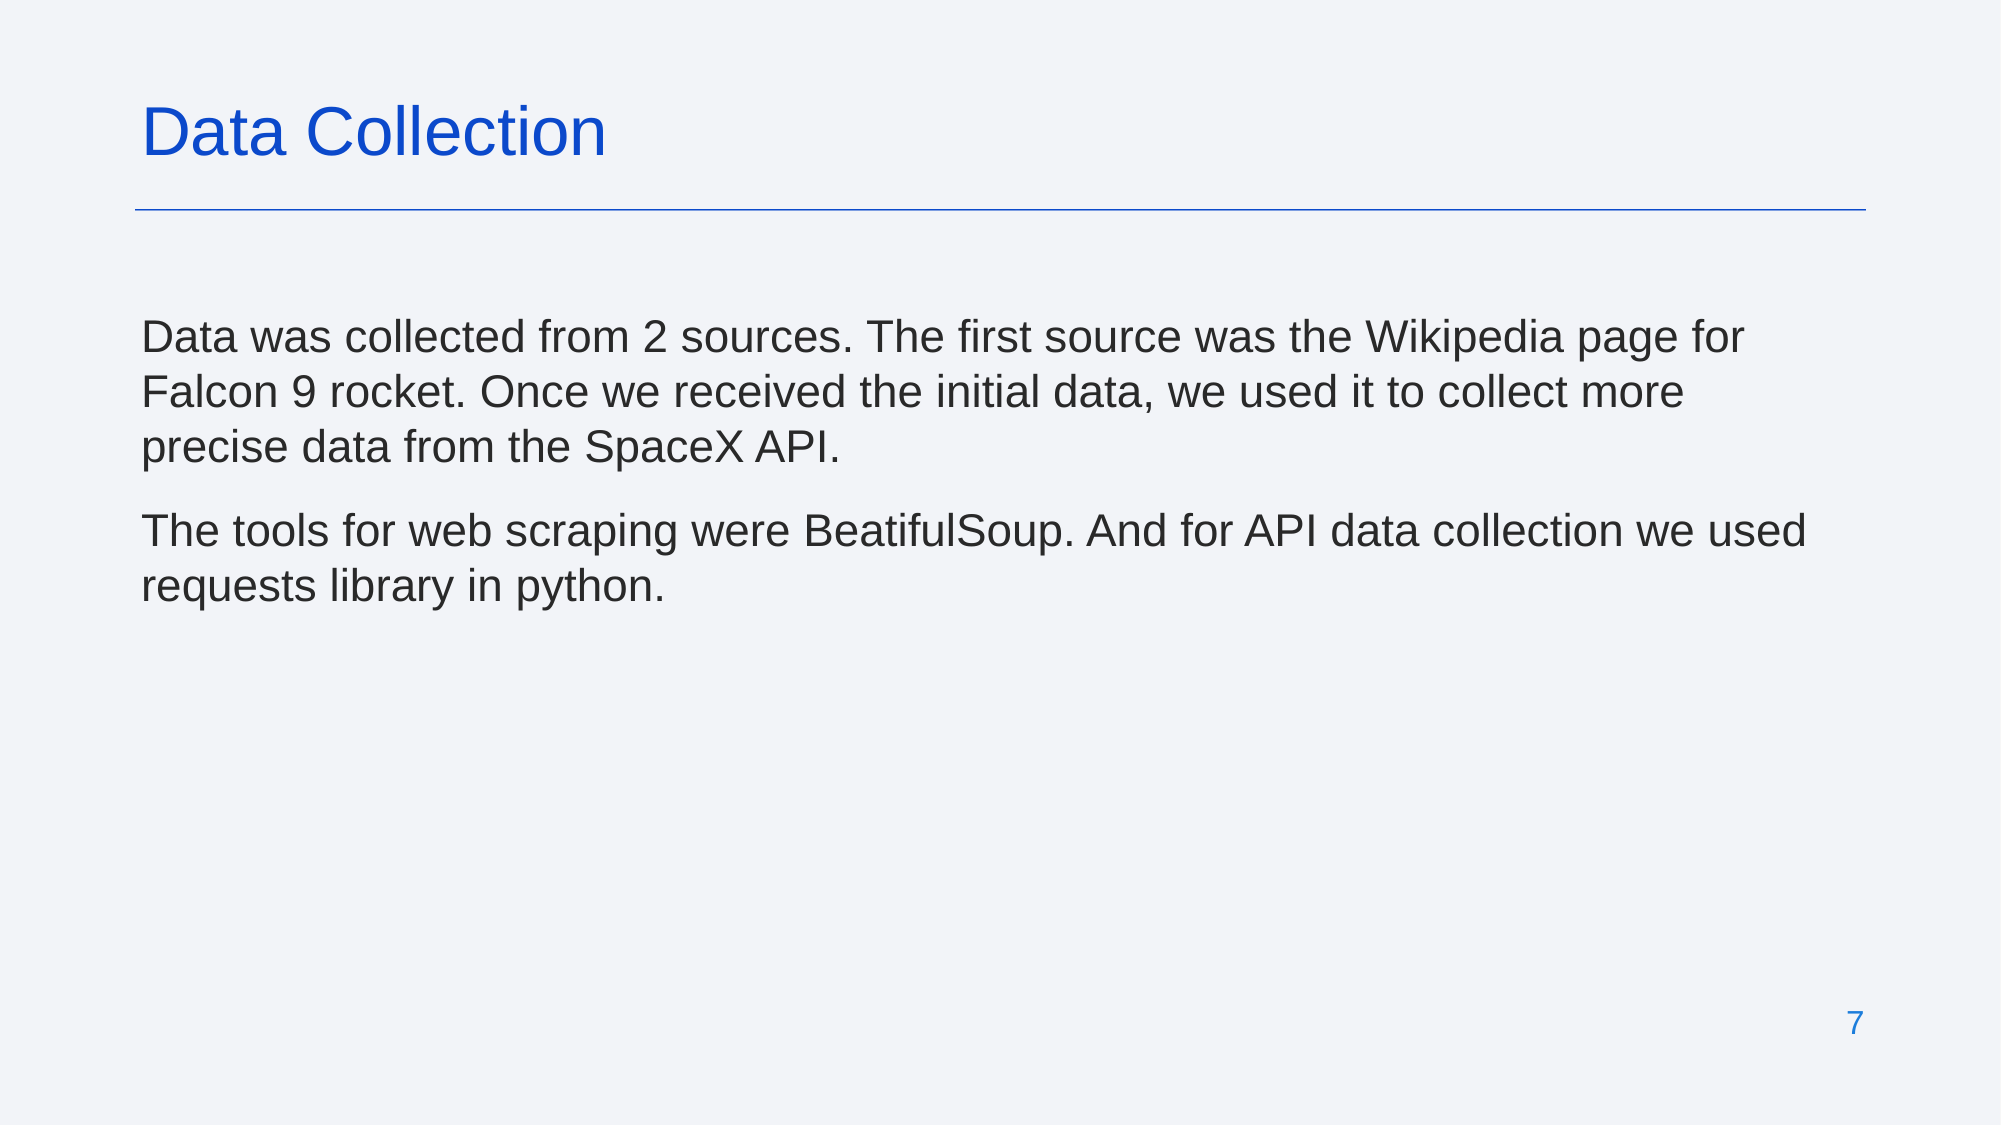

Data Collection
Data was collected from 2 sources. The first source was the Wikipedia page for Falcon 9 rocket. Once we received the initial data, we used it to collect more precise data from the SpaceX API.
The tools for web scraping were BeatifulSoup. And for API data collection we used requests library in python.
7